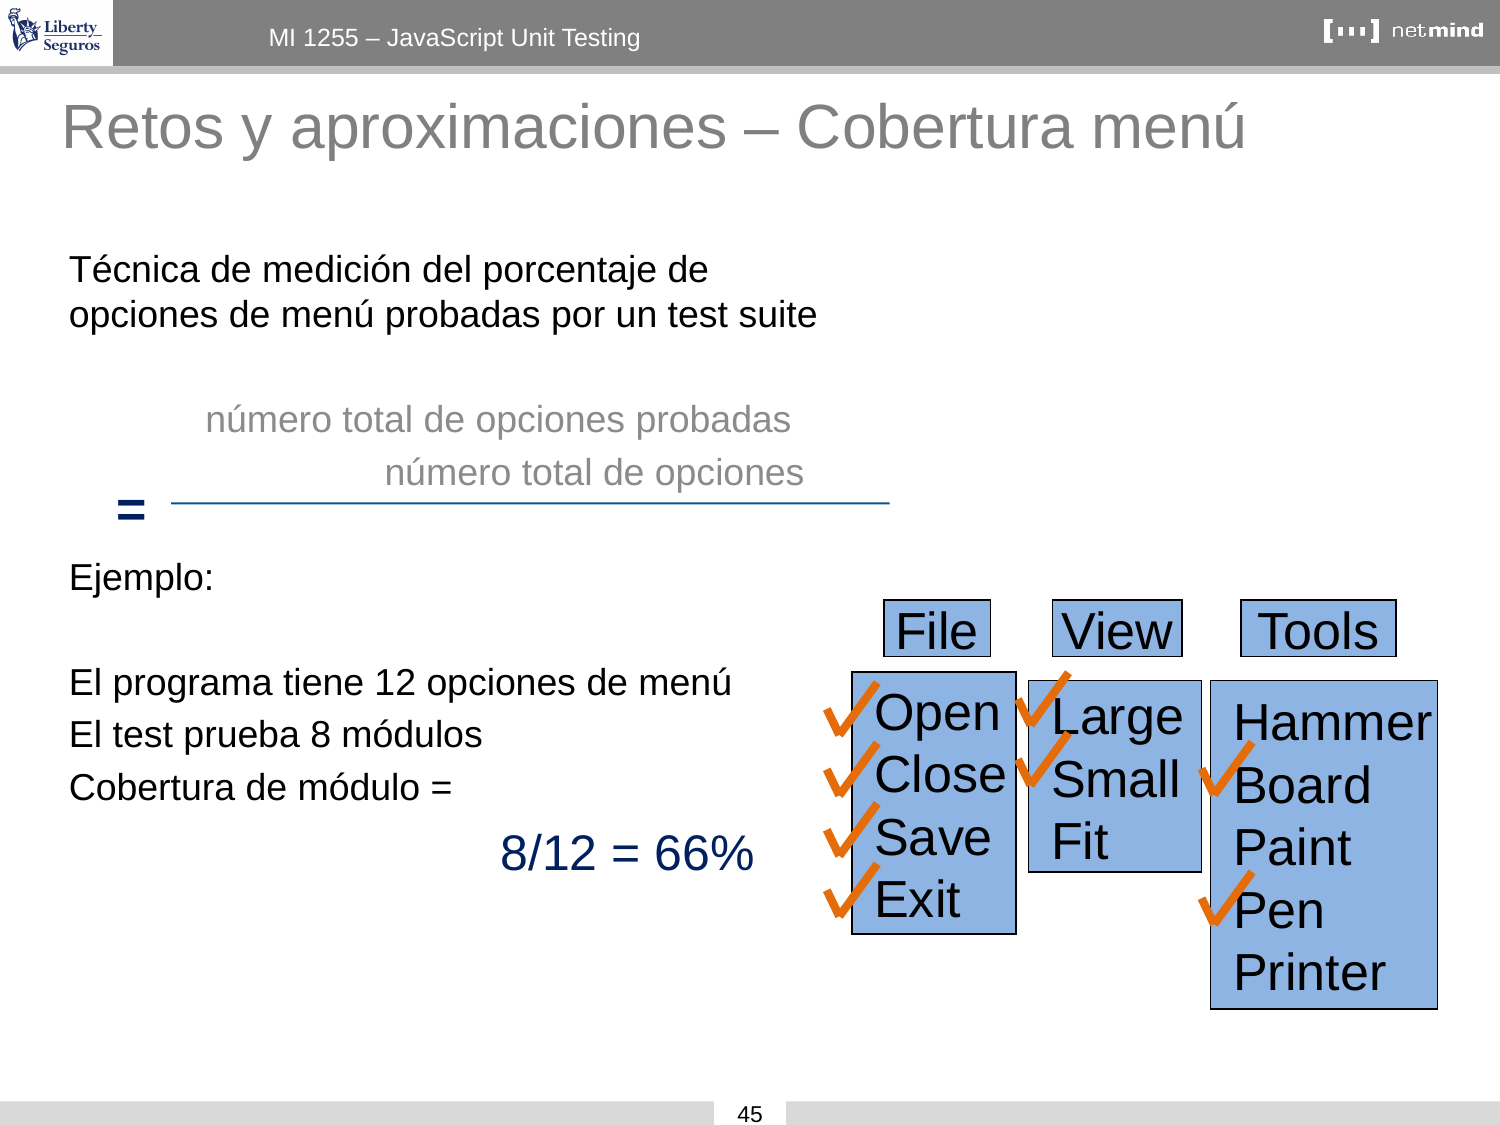

Retos y aproximaciones – Cobertura menú
Técnica de medición del porcentaje de opciones de menú probadas por un test suite

número total de opciones probadas
	    número total de opciones

Ejemplo:

El programa tiene 12 opciones de menú
El test prueba 8 módulos
Cobertura de módulo =
=

File
View
Tools
Open
Close
Save
Exit

Large
Small
Fit
Hammer
Board
Paint
Pen
Printer

8/12 = 66%

45